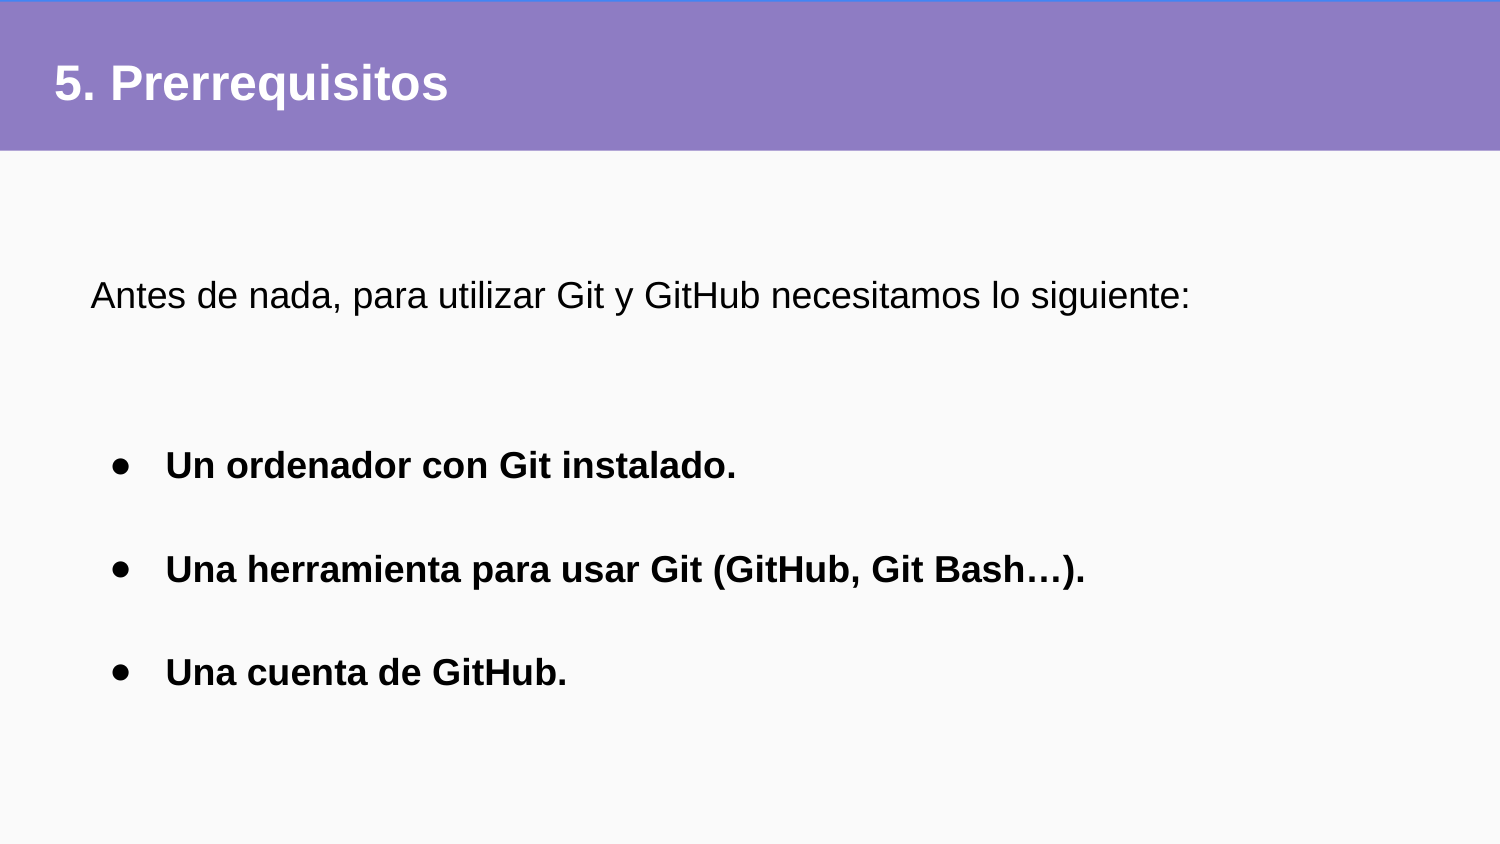

# "Esta cita es muy importante"
5. Prerrequisitos
Antes de nada, para utilizar Git y GitHub necesitamos lo siguiente:

Un ordenador con Git instalado.

Una herramienta para usar Git (GitHub, Git Bash…).

Una cuenta de GitHub.